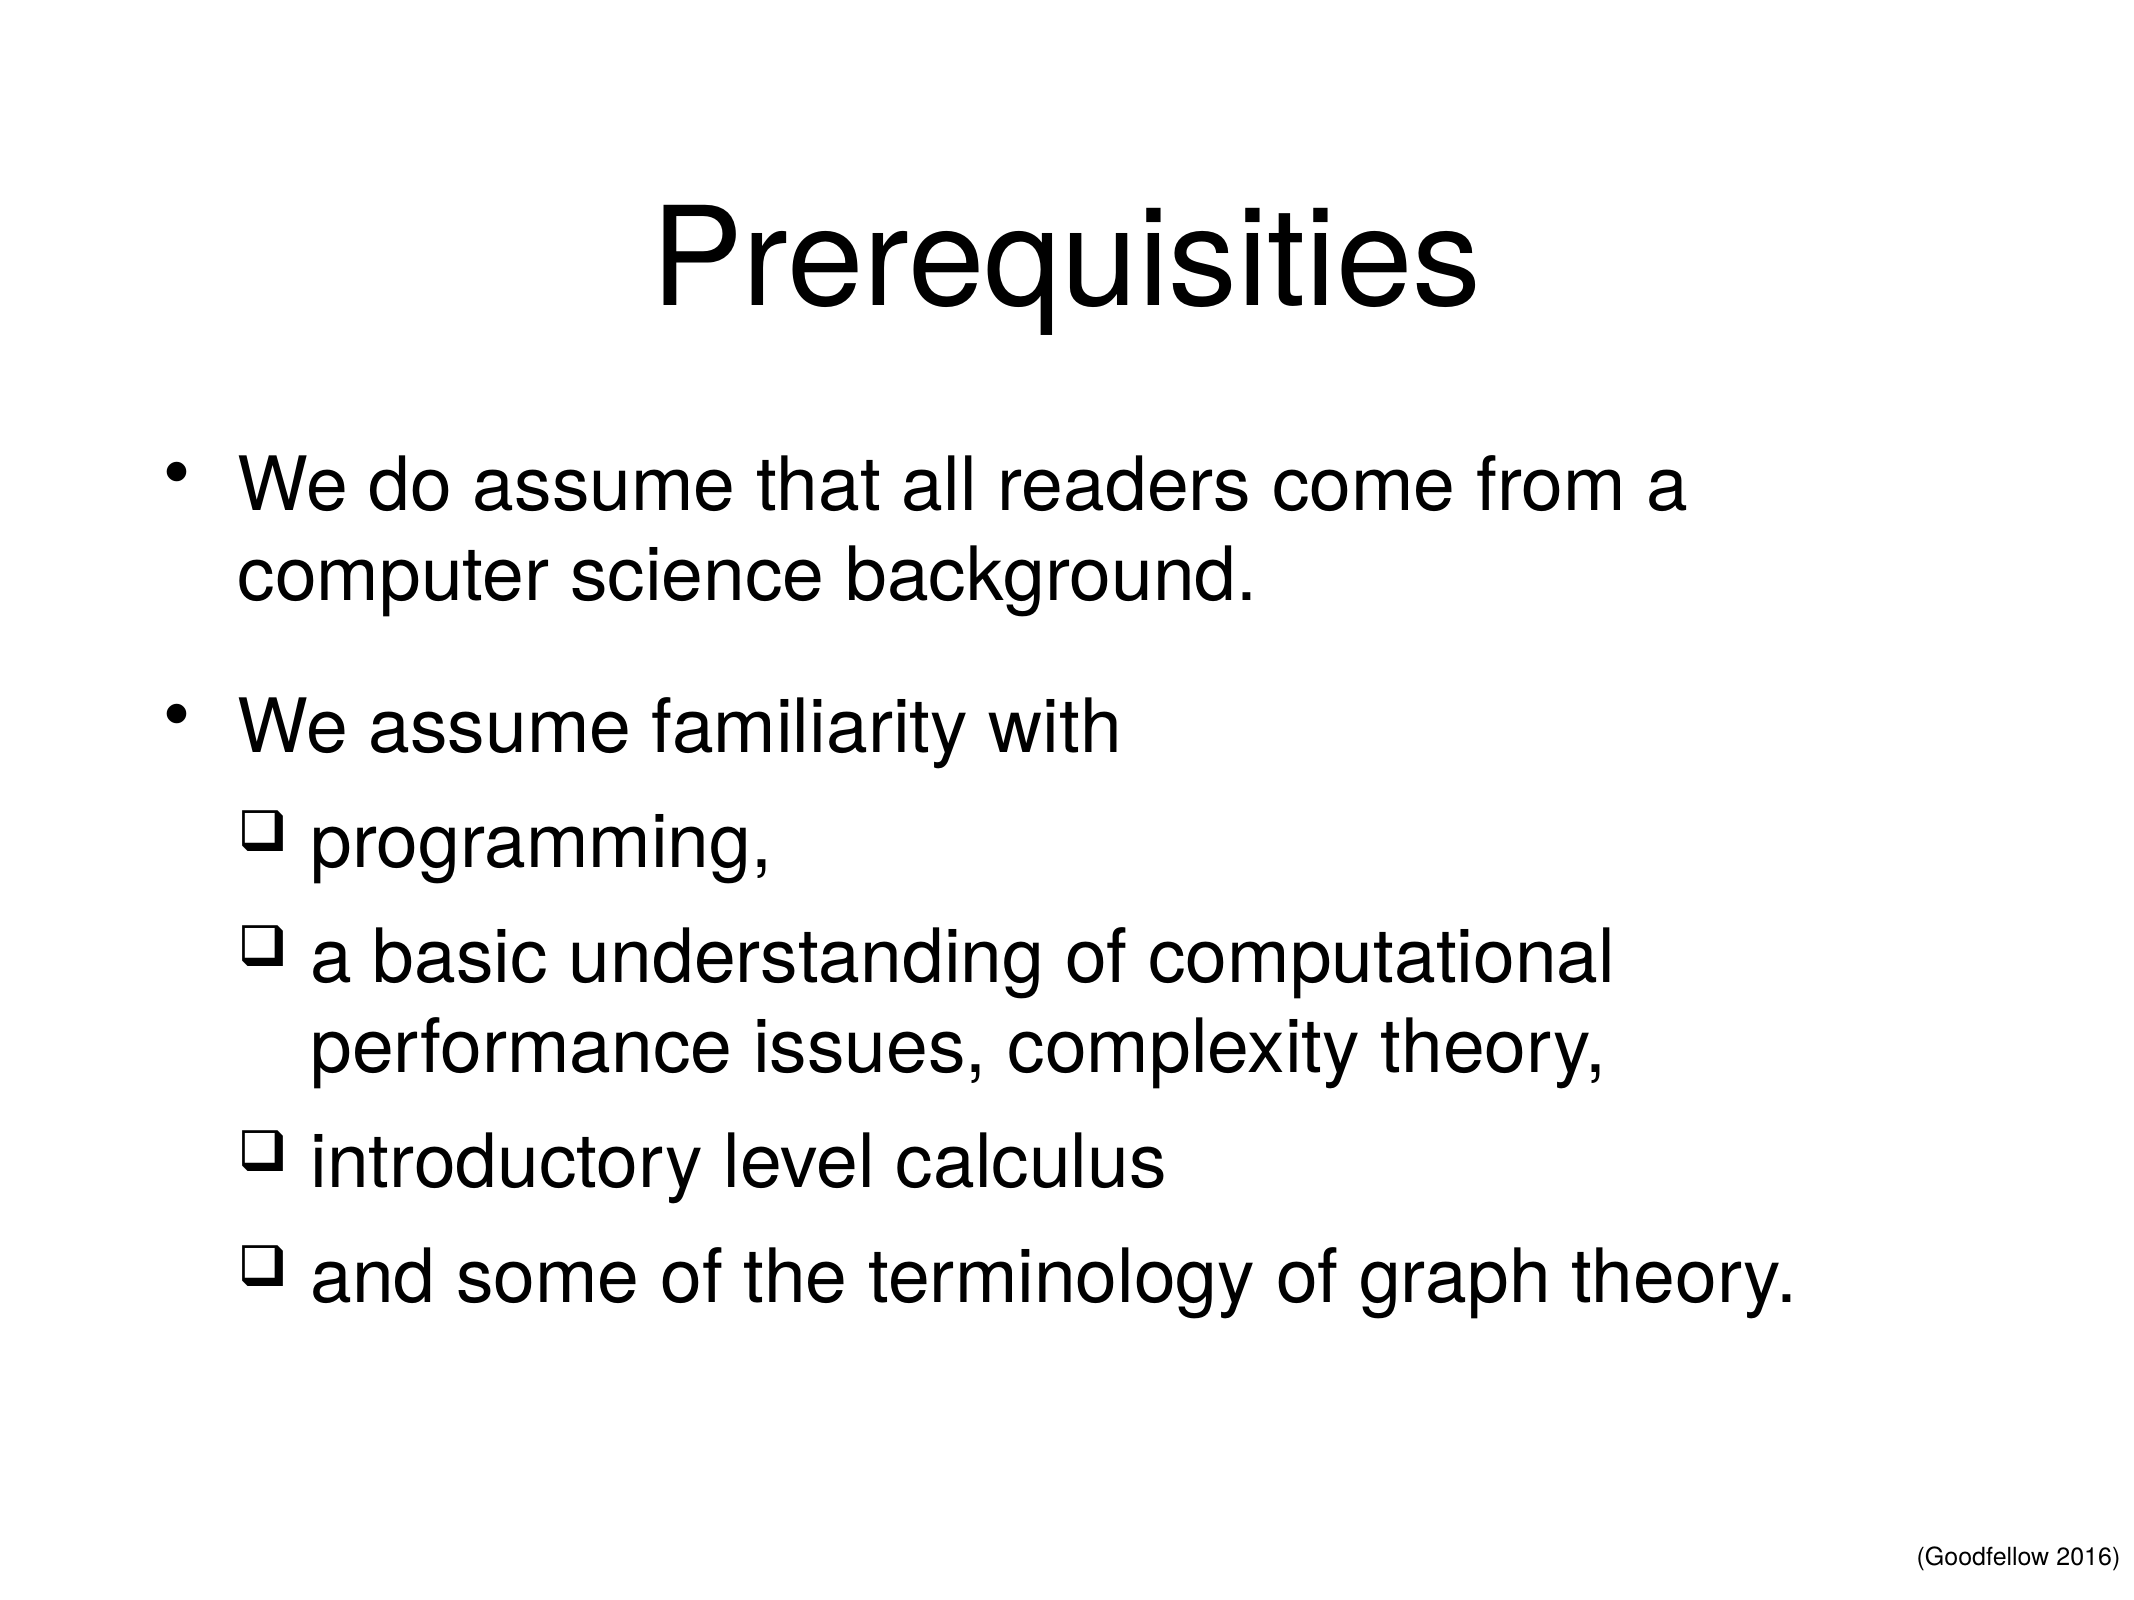

# Prerequisities
We do assume that all readers come from a computer science background.
We assume familiarity with
programming,
a basic understanding of computational performance issues, complexity theory,
introductory level calculus
and some of the terminology of graph theory.